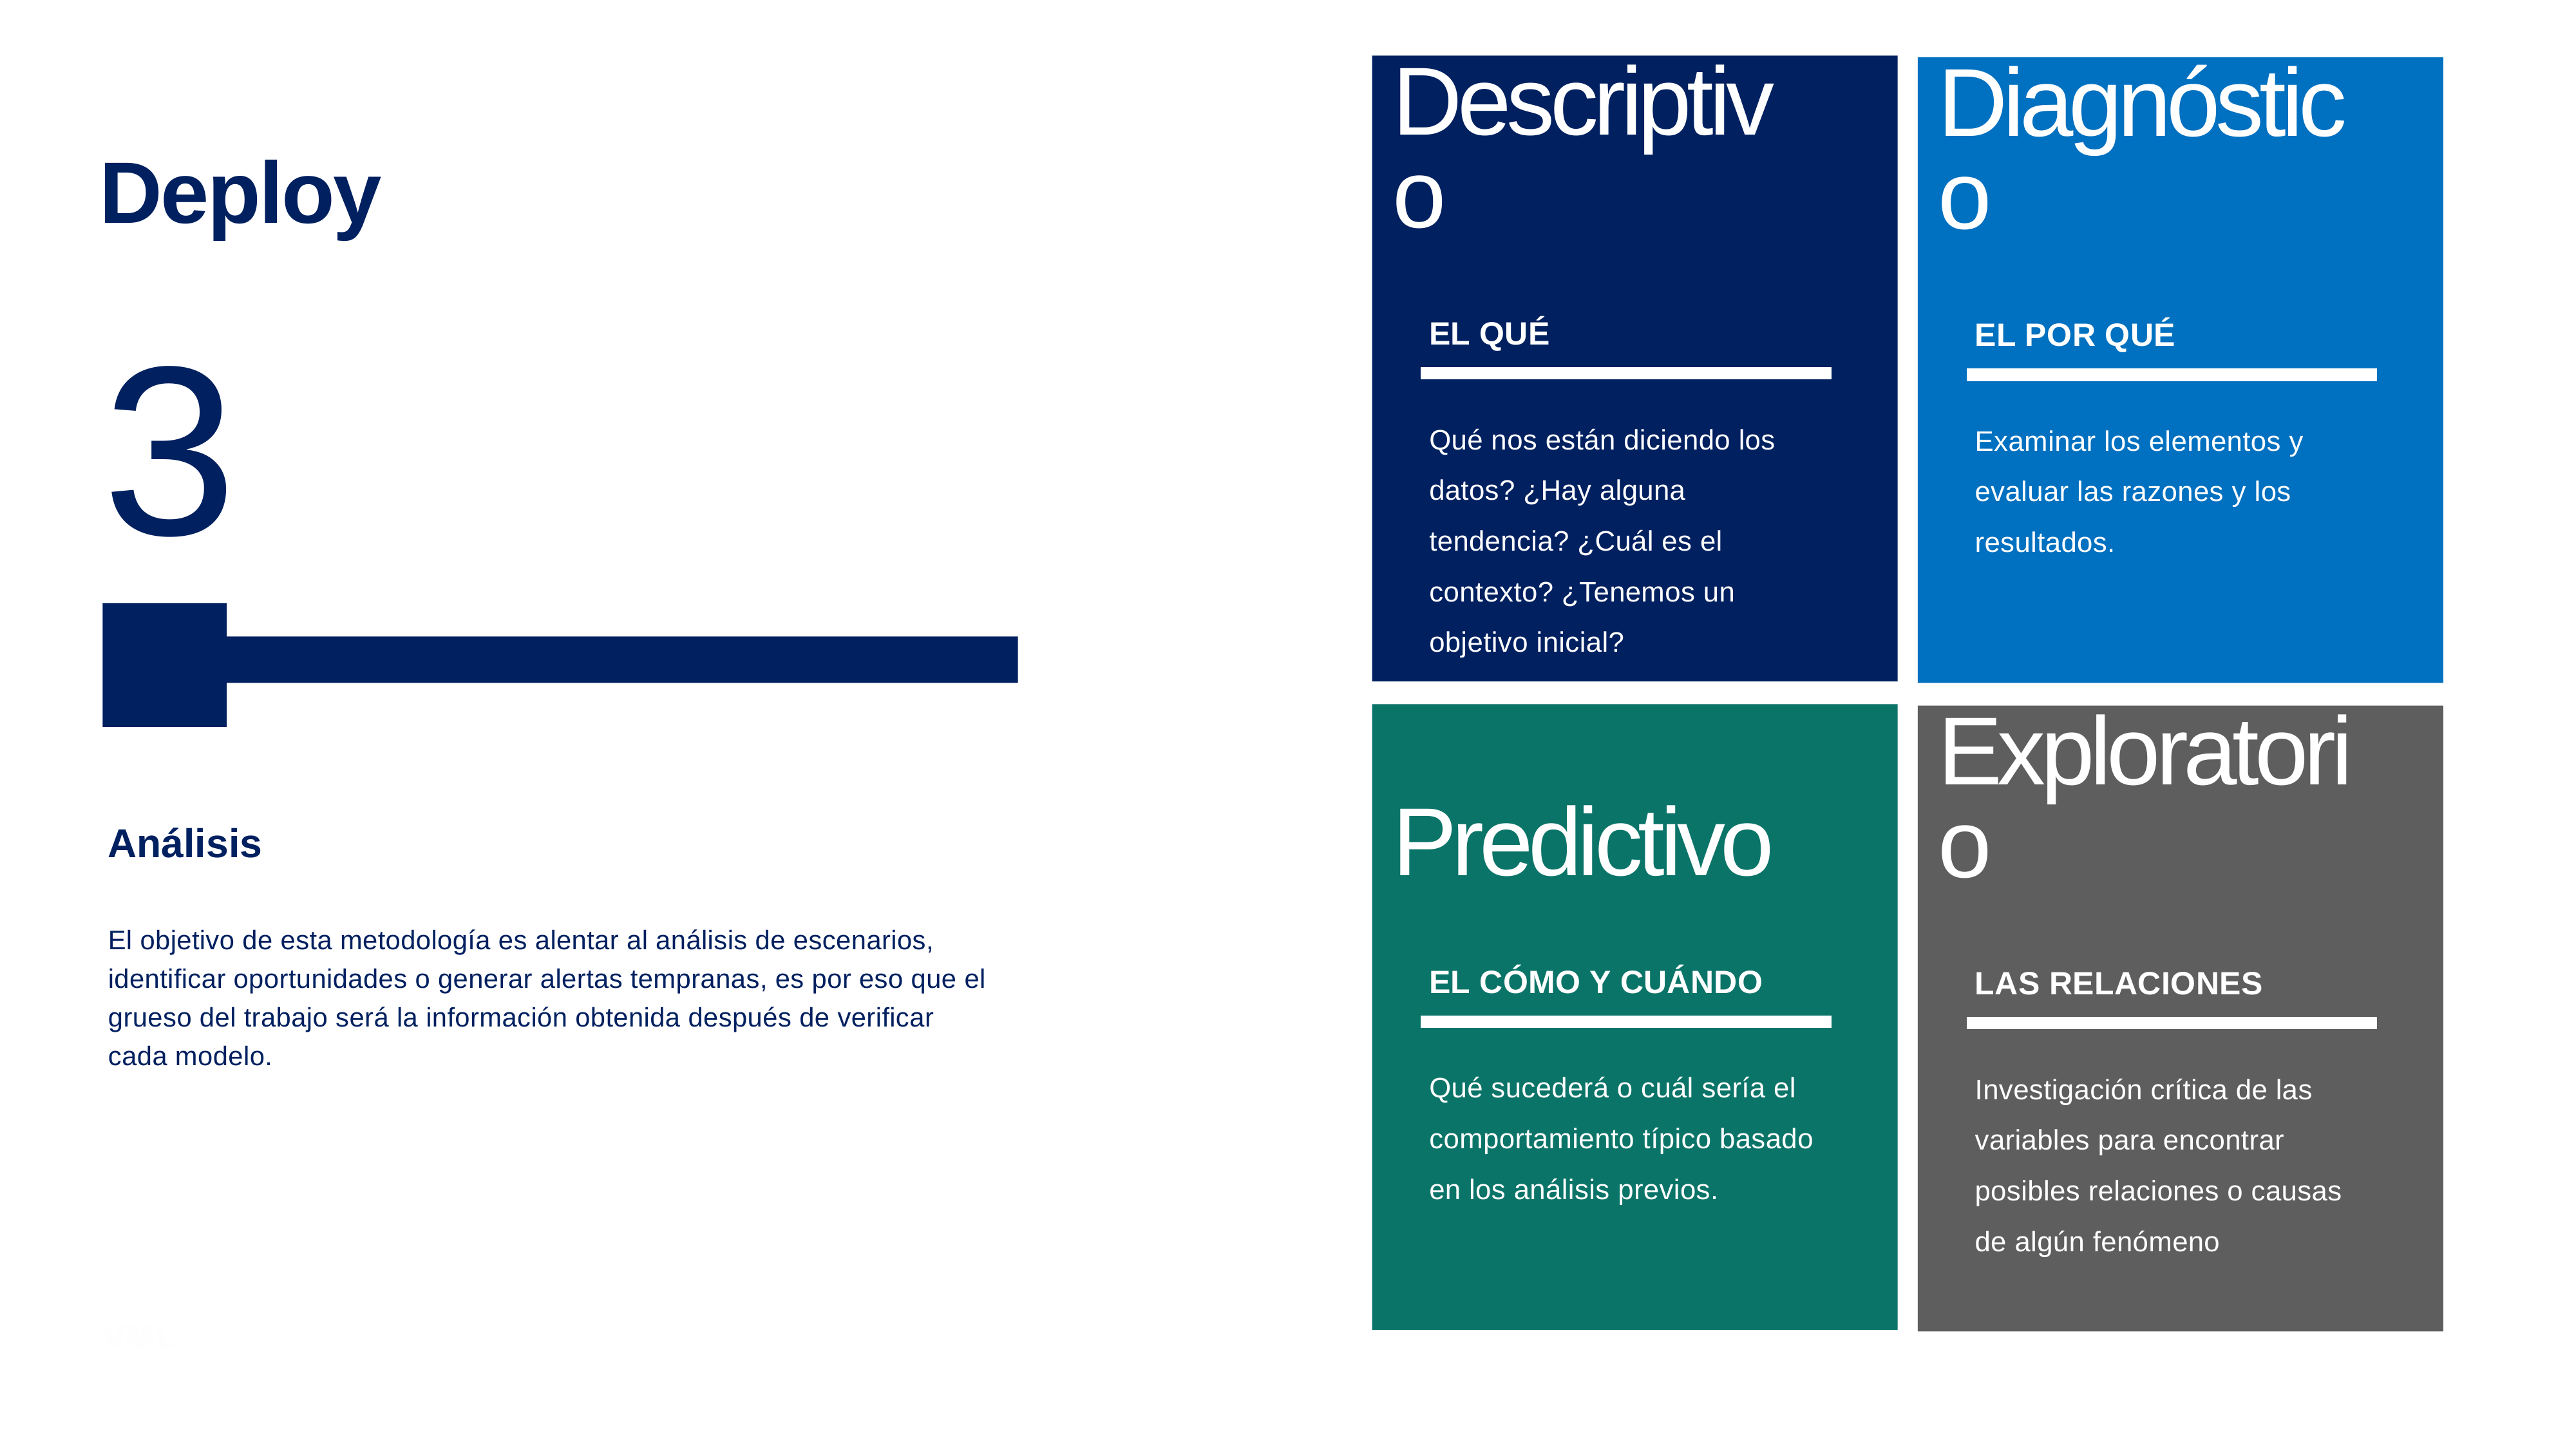

Descriptivo
Diagnóstico
Deploy
el qué
El por qué
3

Qué nos están diciendo los datos? ¿Hay alguna tendencia? ¿Cuál es el contexto? ¿Tenemos un objetivo inicial?
Examinar los elementos y evaluar las razones y los resultados.

Predictivo
Exploratorio
Análisis
El cómo y cuándo
Las relaciones
El objetivo de esta metodología es alentar al análisis de escenarios, identificar oportunidades o generar alertas tempranas, es por eso que el grueso del trabajo será la información obtenida después de verificar cada modelo.

Qué sucederá o cuál sería el comportamiento típico basado en los análisis previos.
Investigación crítica de las variables para encontrar posibles relaciones o causas de algún fenómeno
21